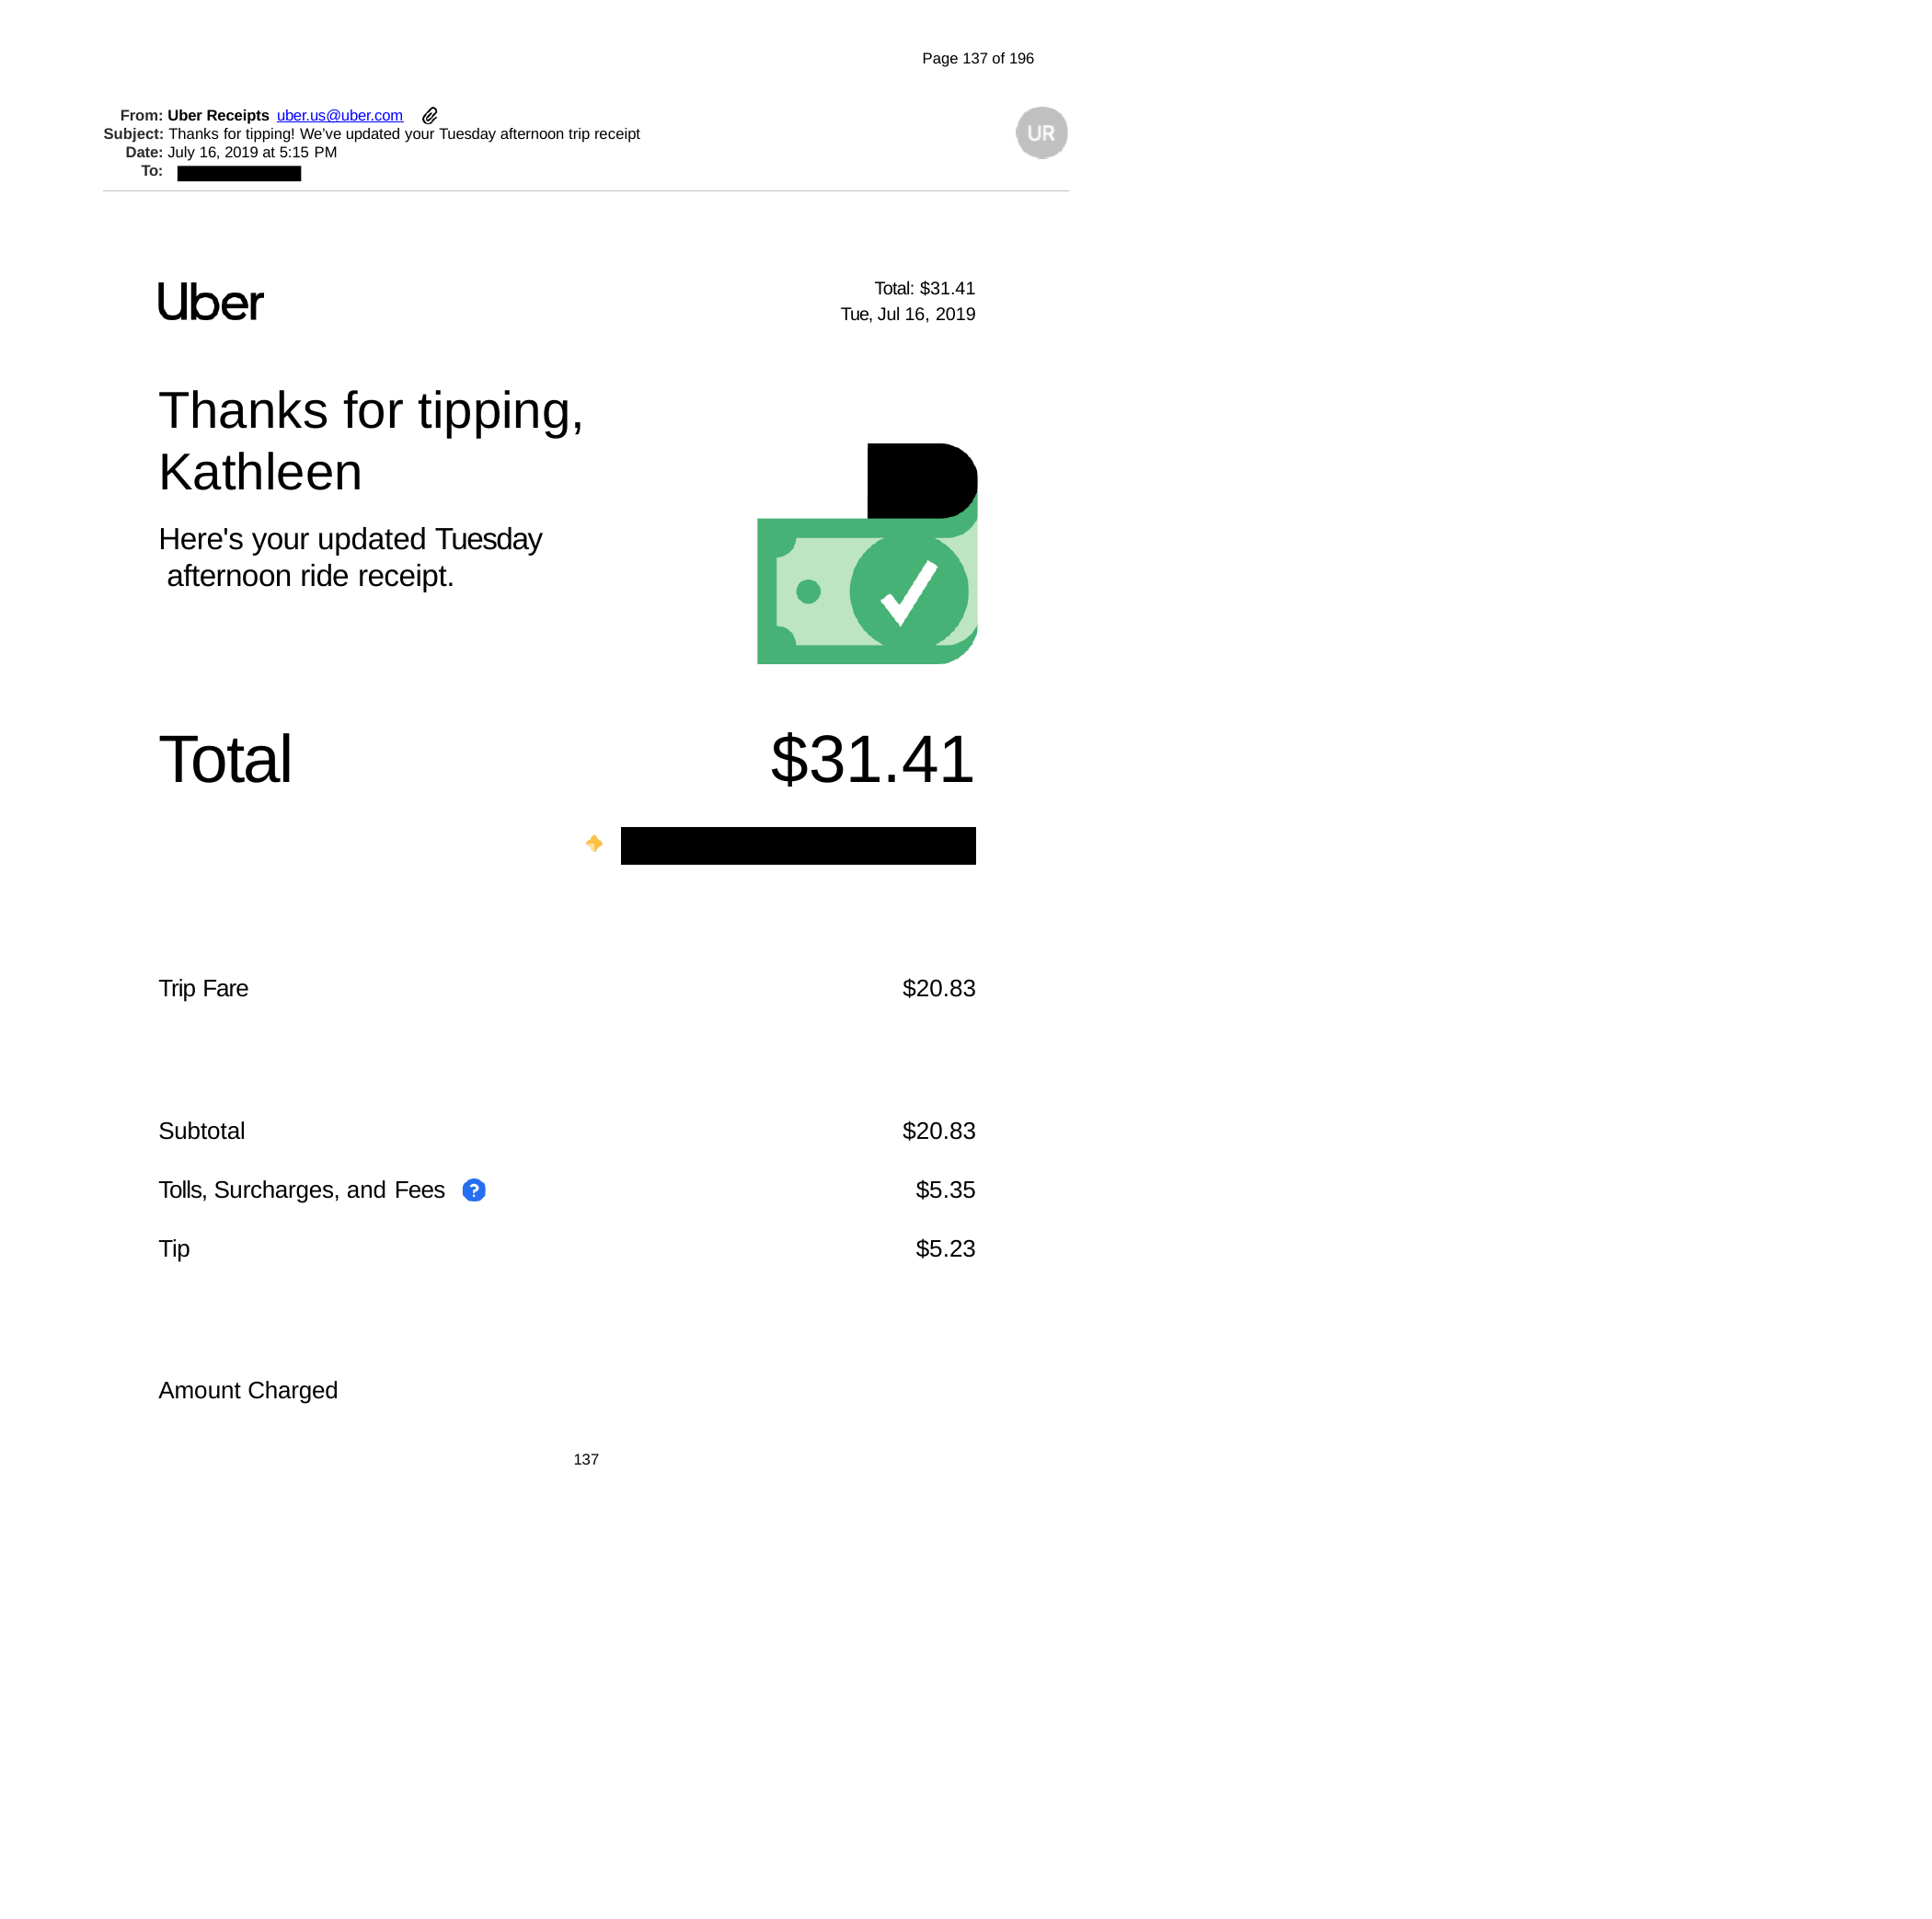

Page 137 of 196
From: Uber Receipts uber.us@uber.com
Subject: Thanks for tipping! We’ve updated your Tuesday afternoon trip receipt
Date: July 16, 2019 at 5:15 PM
To:

Total: $31.41

|  | Tue, Jul 16, 2019 |
| --- | --- |
| Thanks for tipping, |  |
| Kathleen |  |
| Here's your updated Tuesday afternoon ride receipt. |  |
| Total | $31.41 |
|  |  |
| Trip Fare | $20.83 |
| Subtotal | $20.83 |
| Tolls, Surcharges, and Fees | $5.35 |
| Tip | $5.23 |

Amount Charged
137